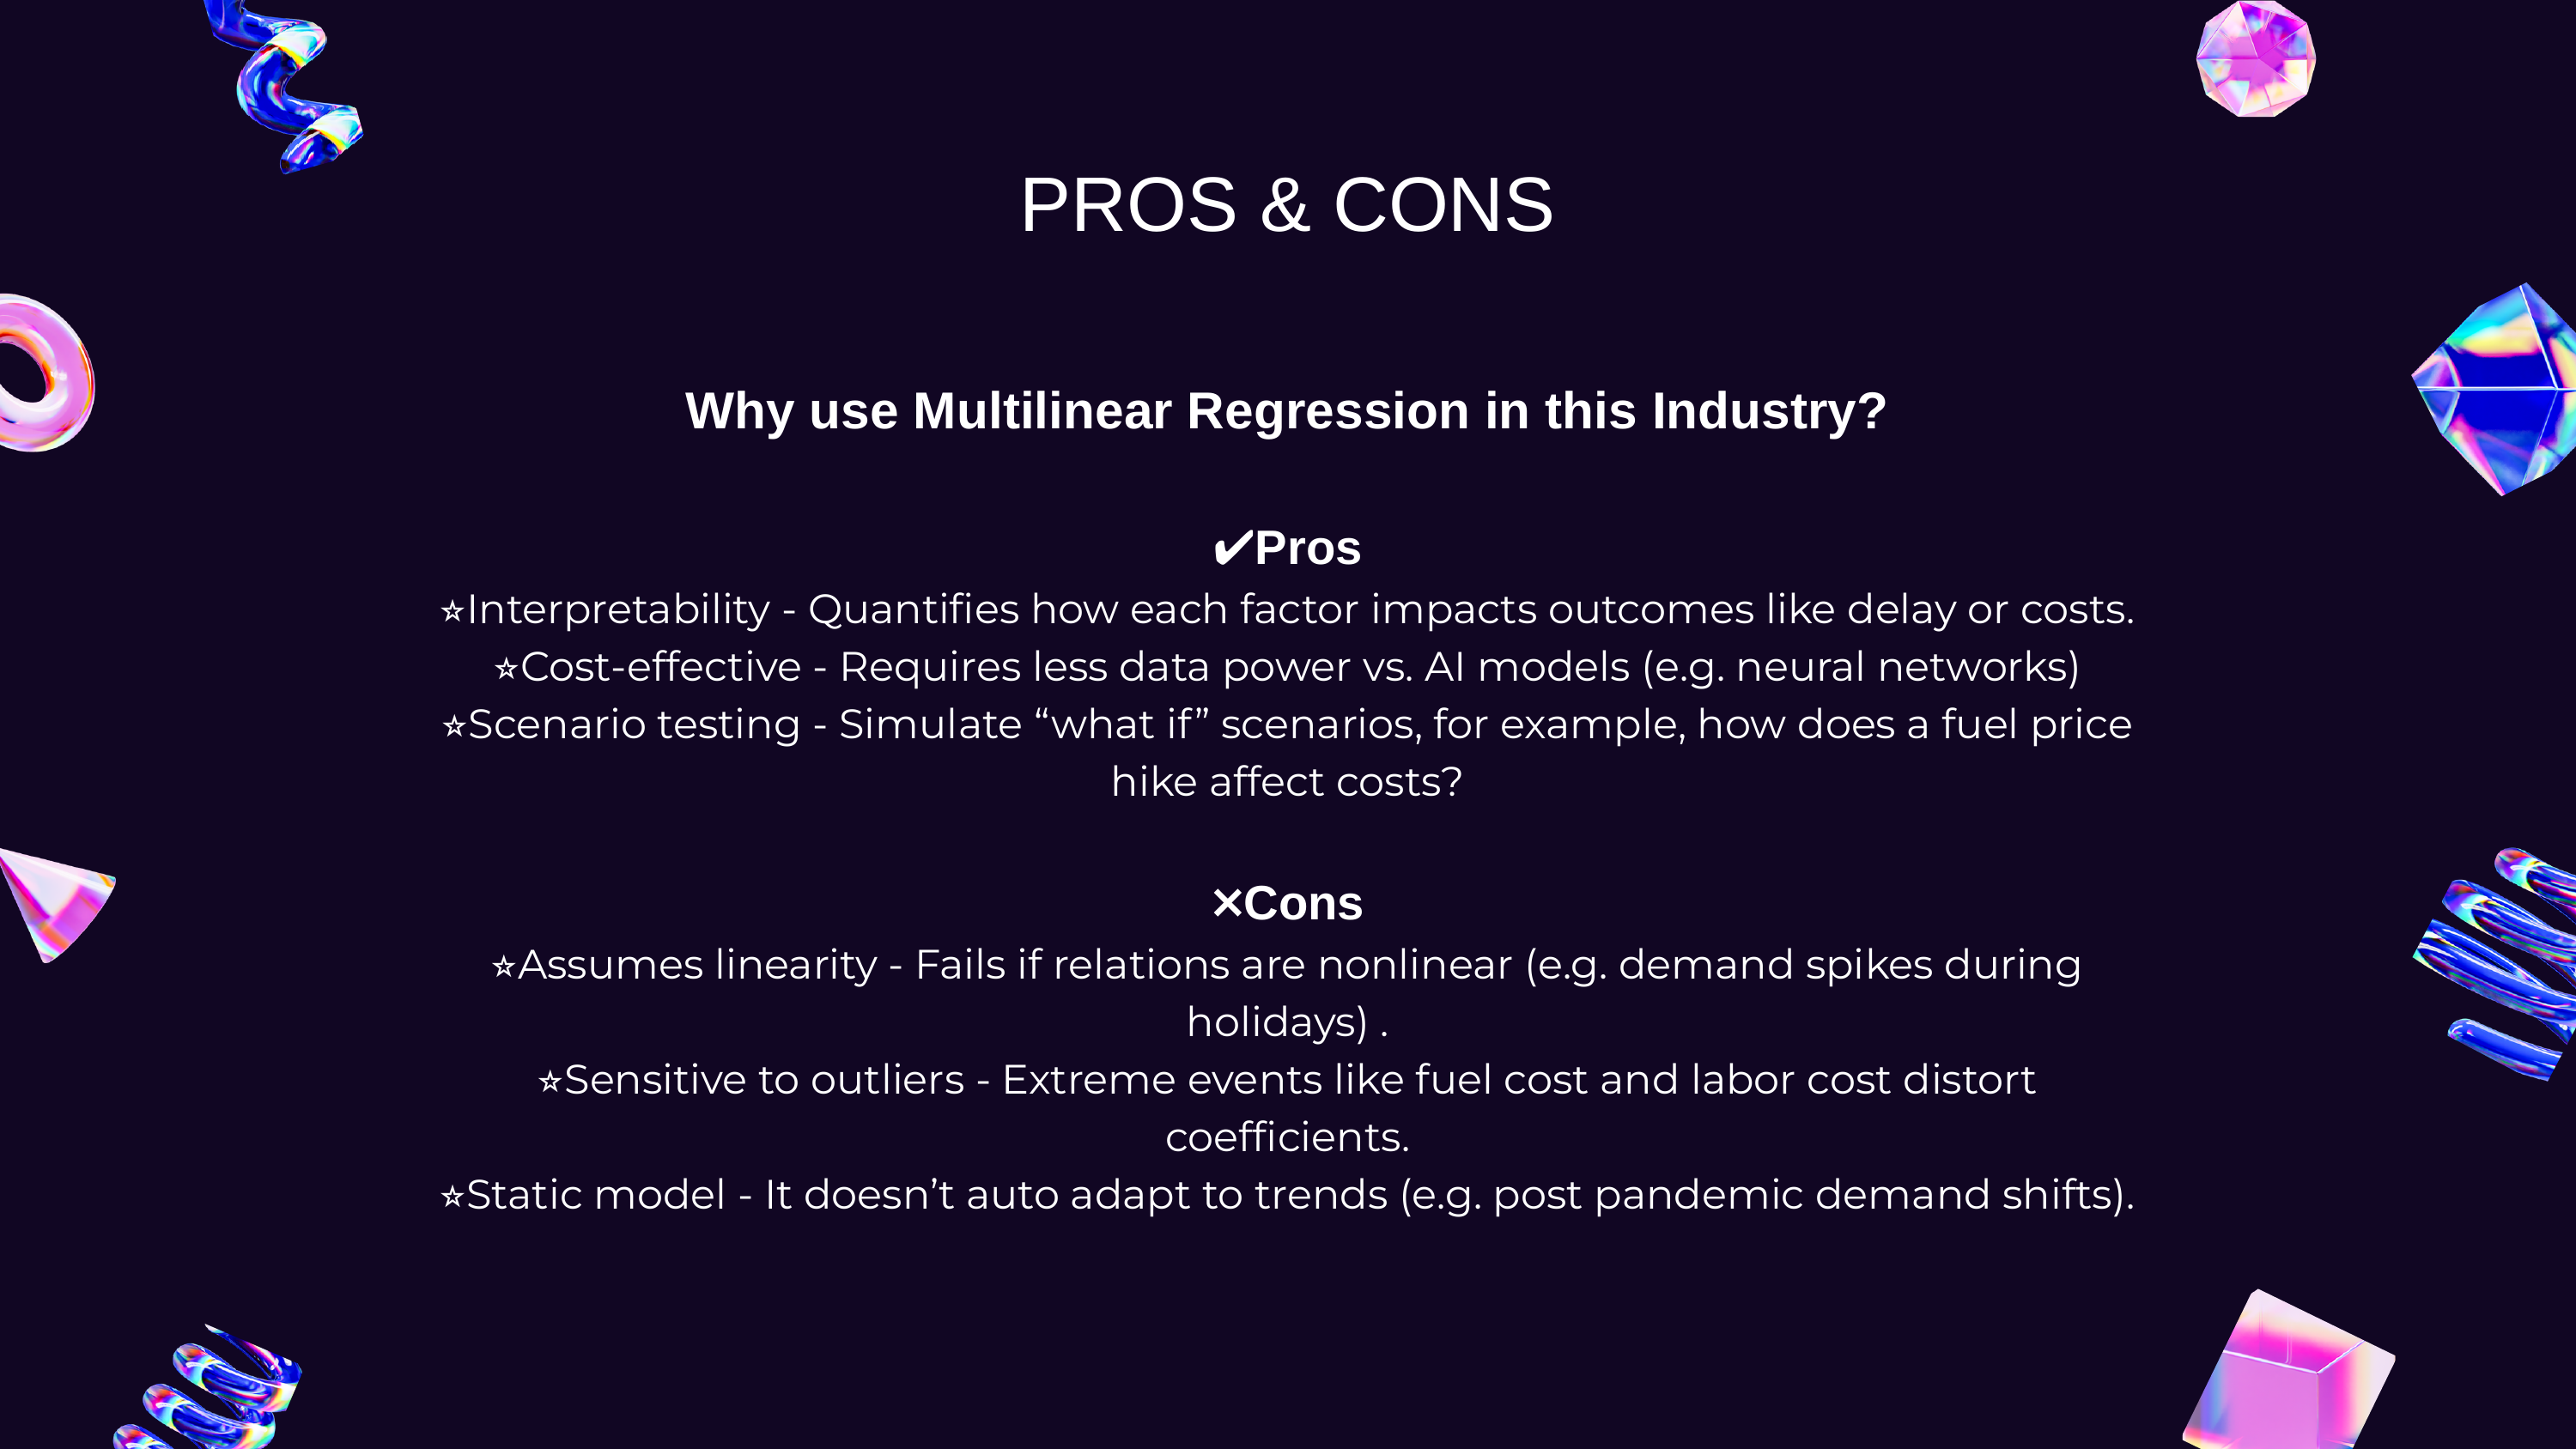

PROS & CONS

Why use Multilinear Regression in this Industry?

✔️Pros
⭐Interpretability - Quantifies how each factor impacts outcomes like delay or costs.
⭐Cost-effective - Requires less data power vs. AI models (e.g. neural networks)
⭐Scenario testing - Simulate “what if” scenarios, for example, how does a fuel price hike affect costs?

❌Cons
⭐Assumes linearity - Fails if relations are nonlinear (e.g. demand spikes during holidays) .
⭐Sensitive to outliers - Extreme events like fuel cost and labor cost distort coefficients.
⭐Static model - It doesn’t auto adapt to trends (e.g. post pandemic demand shifts).